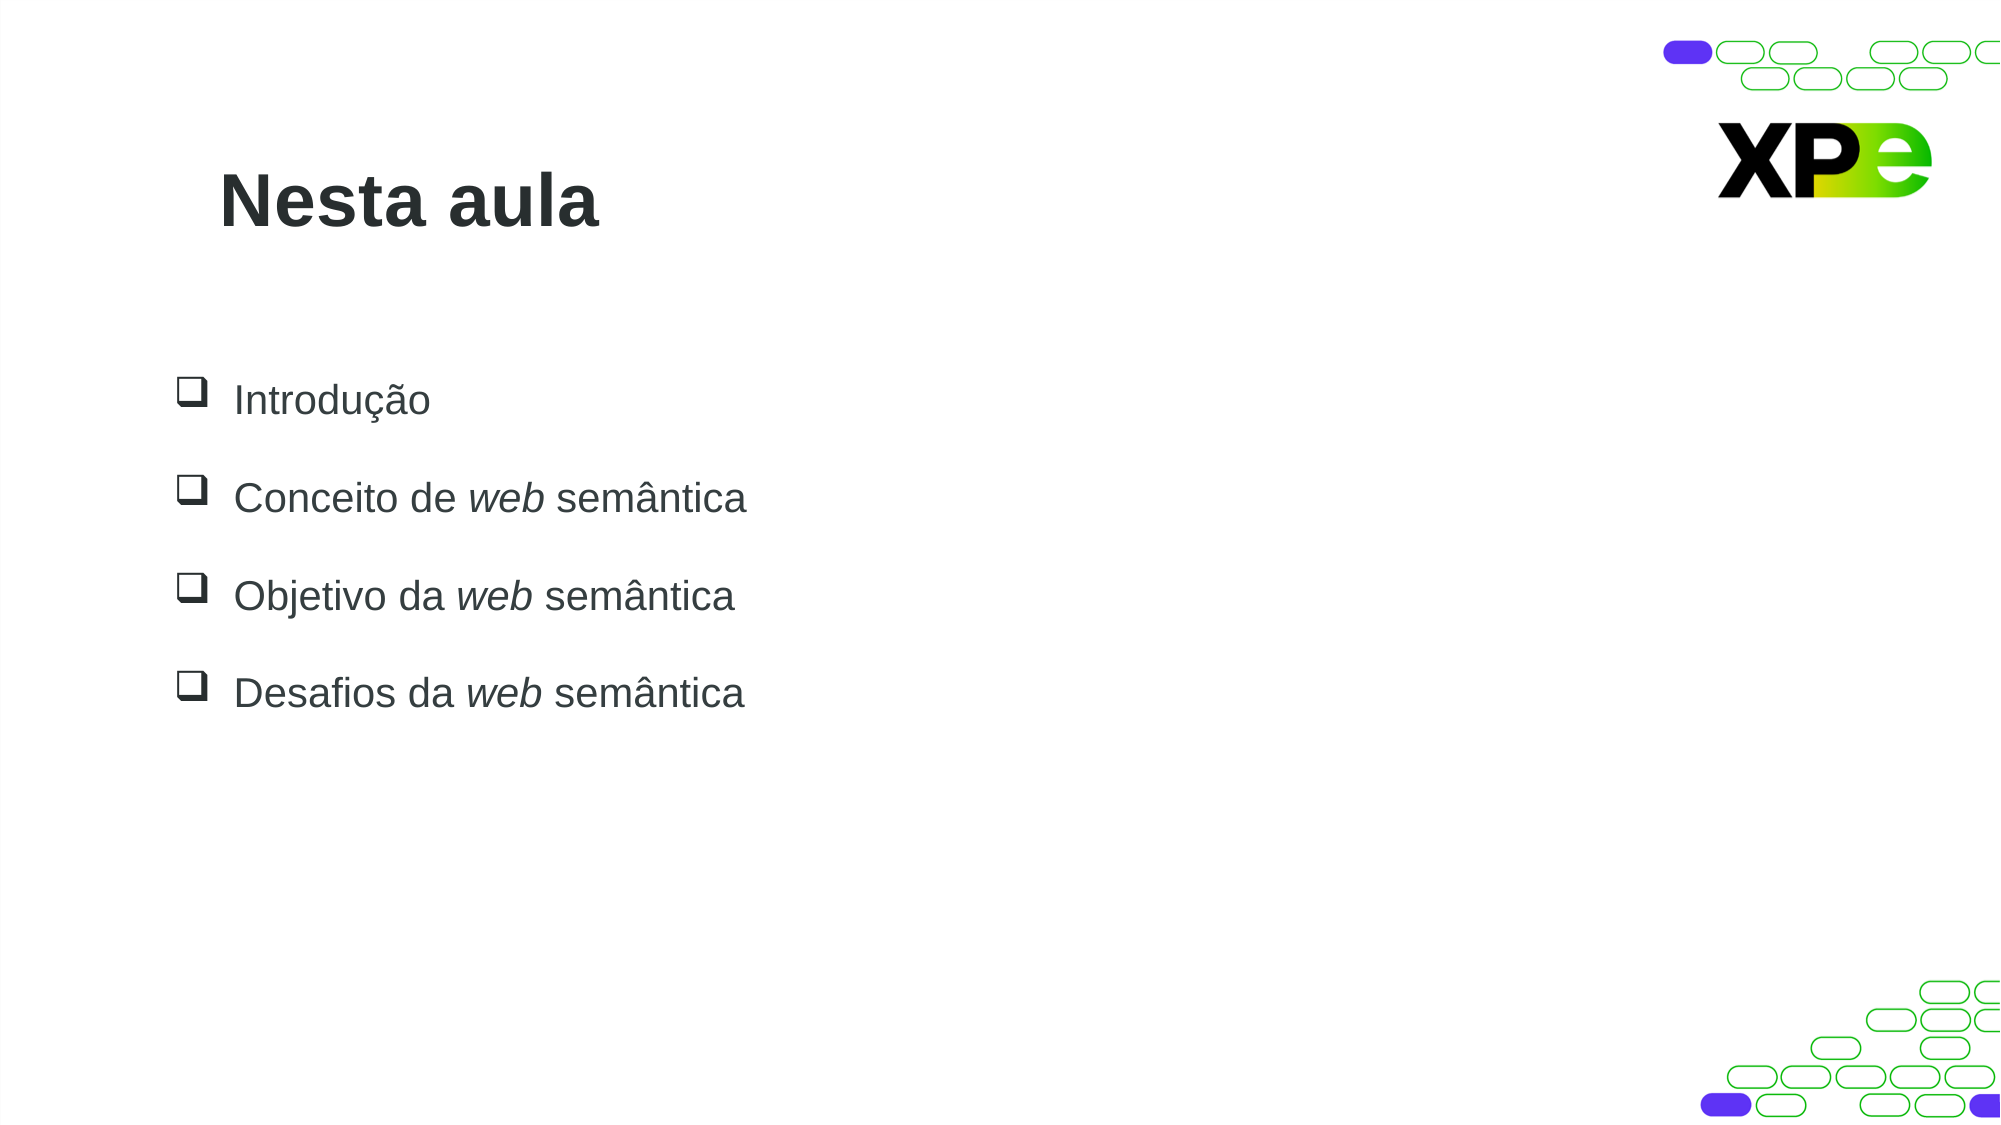

# Nesta aula
Introdução

Conceito de web semântica

Objetivo da web semântica

Desafios da web semântica